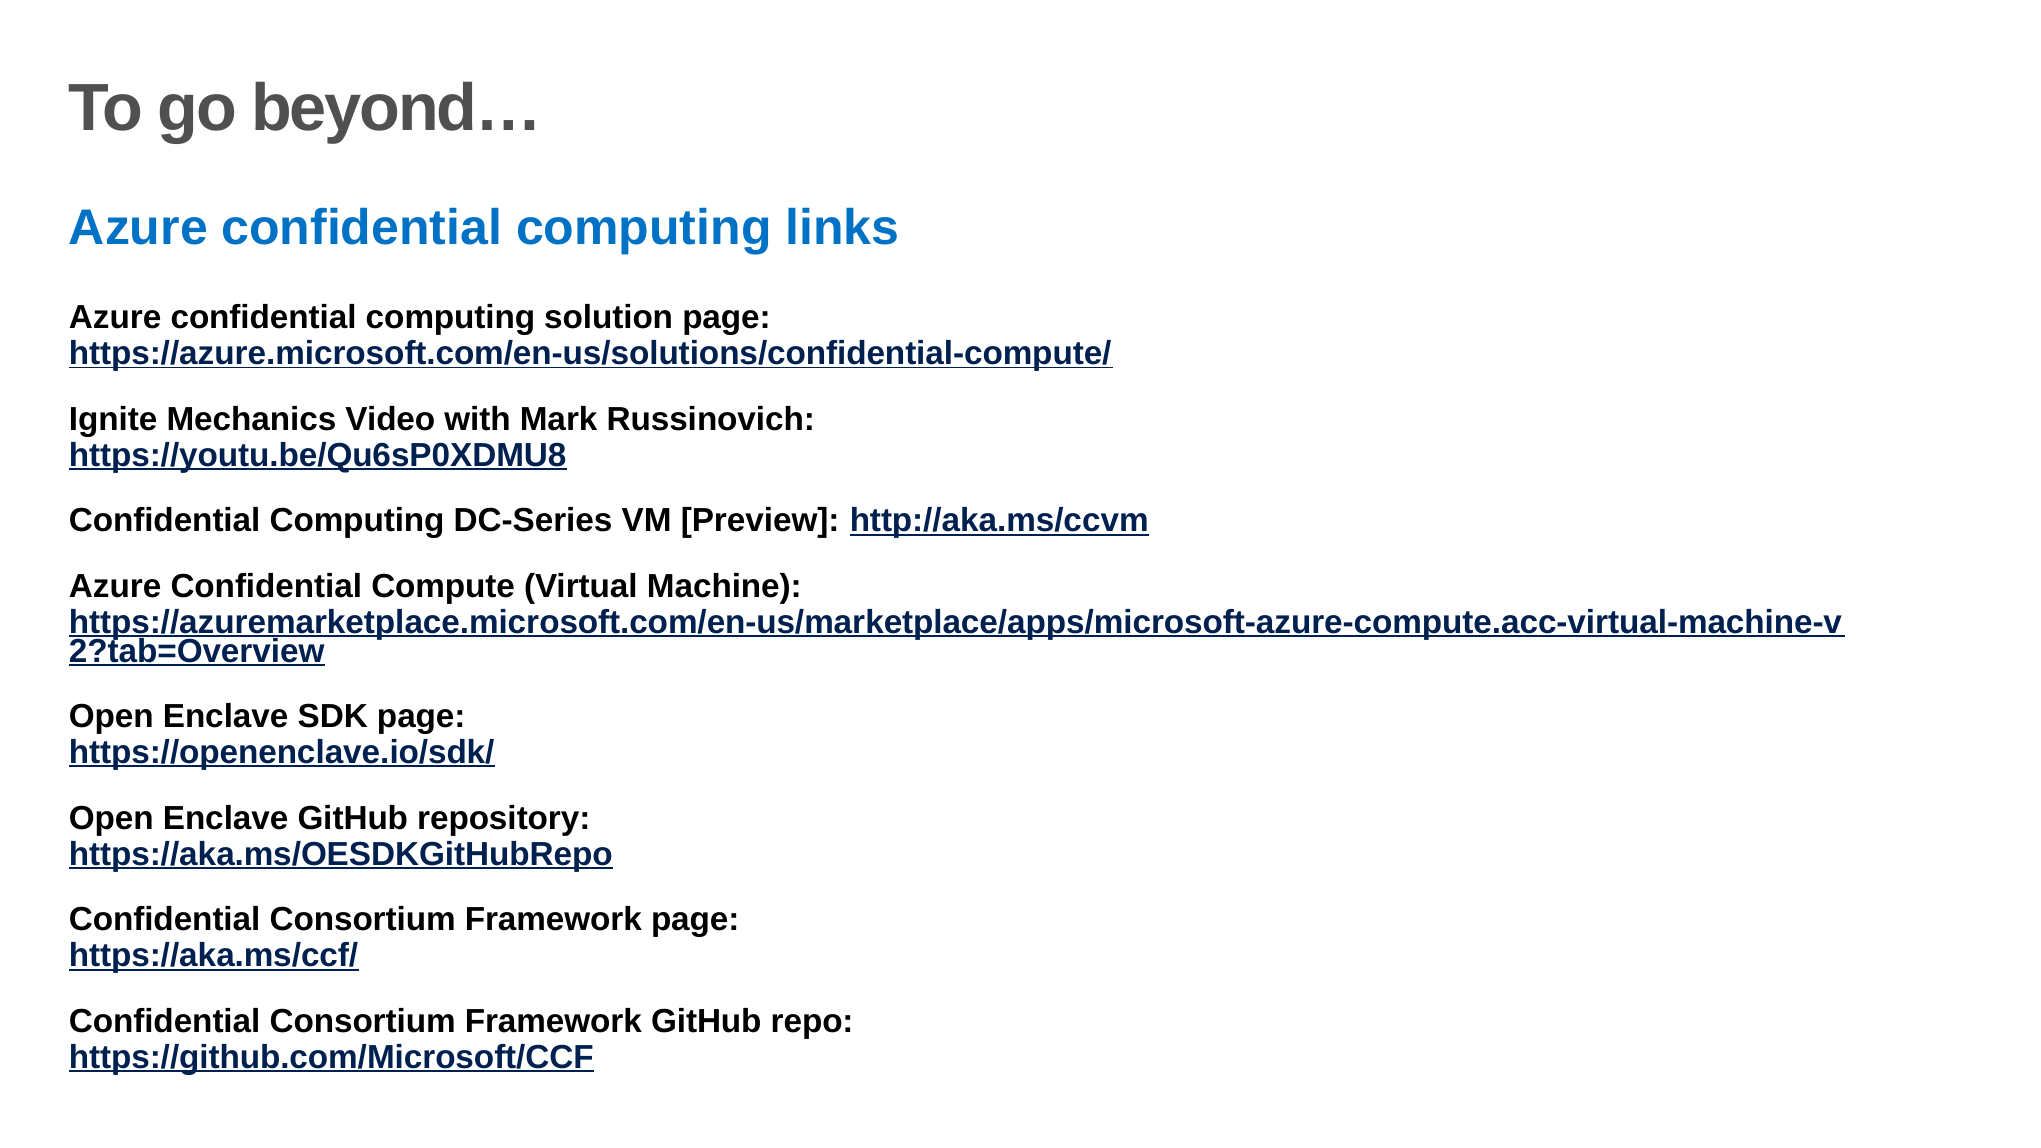

# To go beyond…
Azure confidential computing links
Azure confidential computing solution page:
https://azure.microsoft.com/en-us/solutions/confidential-compute/
Ignite Mechanics Video with Mark Russinovich:
https://youtu.be/Qu6sP0XDMU8
Confidential Computing DC-Series VM [Preview]: http://aka.ms/ccvm
Azure Confidential Compute (Virtual Machine):
https://azuremarketplace.microsoft.com/en-us/marketplace/apps/microsoft-azure-compute.acc-virtual-machine-v2?tab=Overview
Open Enclave SDK page:
https://openenclave.io/sdk/
Open Enclave GitHub repository:
https://aka.ms/OESDKGitHubRepo
Confidential Consortium Framework page:
https://aka.ms/ccf/
Confidential Consortium Framework GitHub repo:
https://github.com/Microsoft/CCF